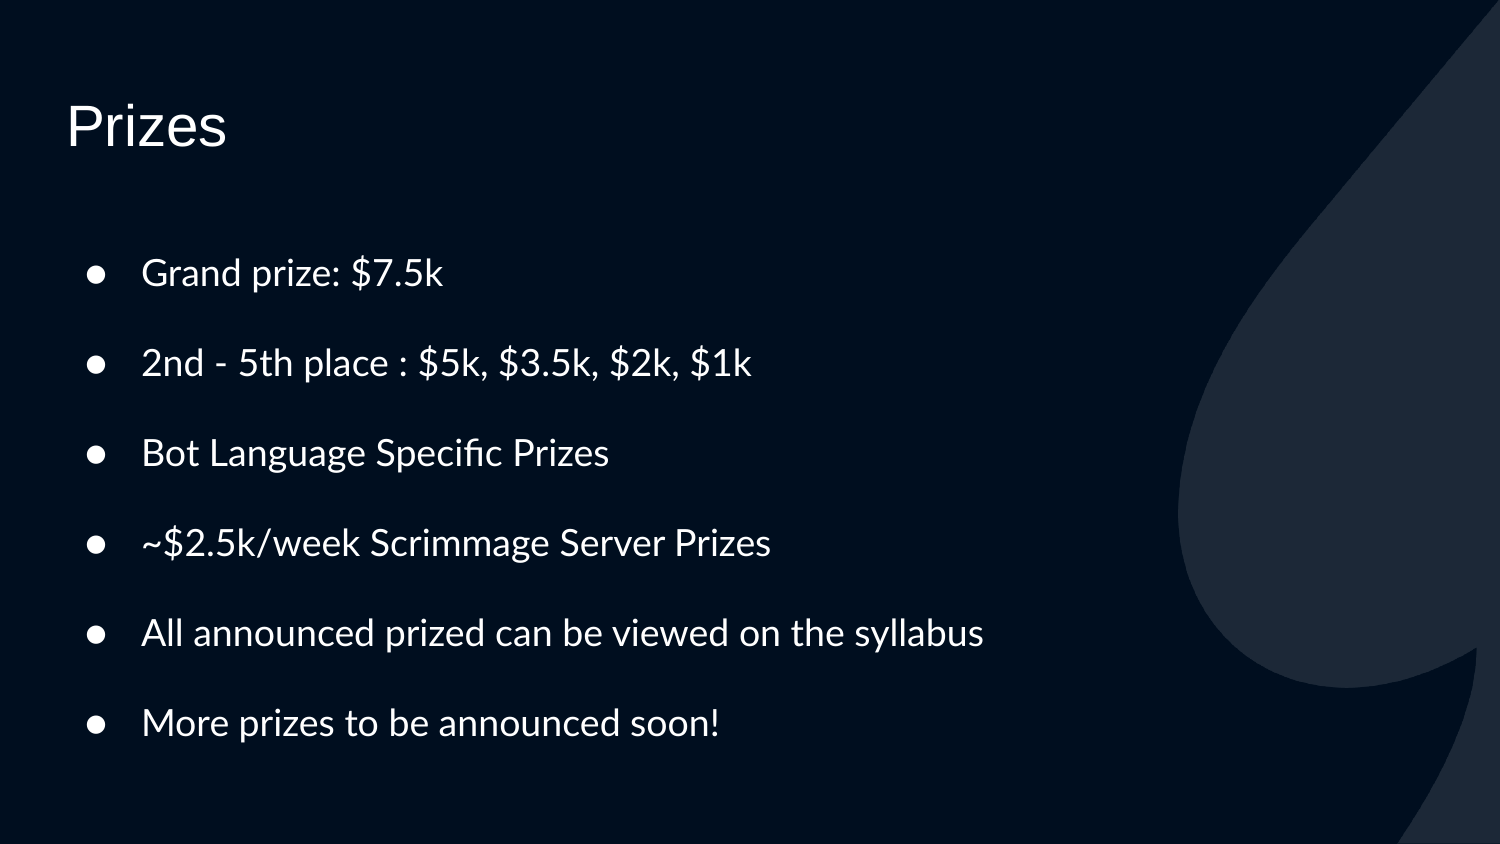

# Prizes
Grand prize: $7.5k
2nd - 5th place : $5k, $3.5k, $2k, $1k
Bot Language Specific Prizes
~$2.5k/week Scrimmage Server Prizes
All announced prized can be viewed on the syllabus
More prizes to be announced soon!